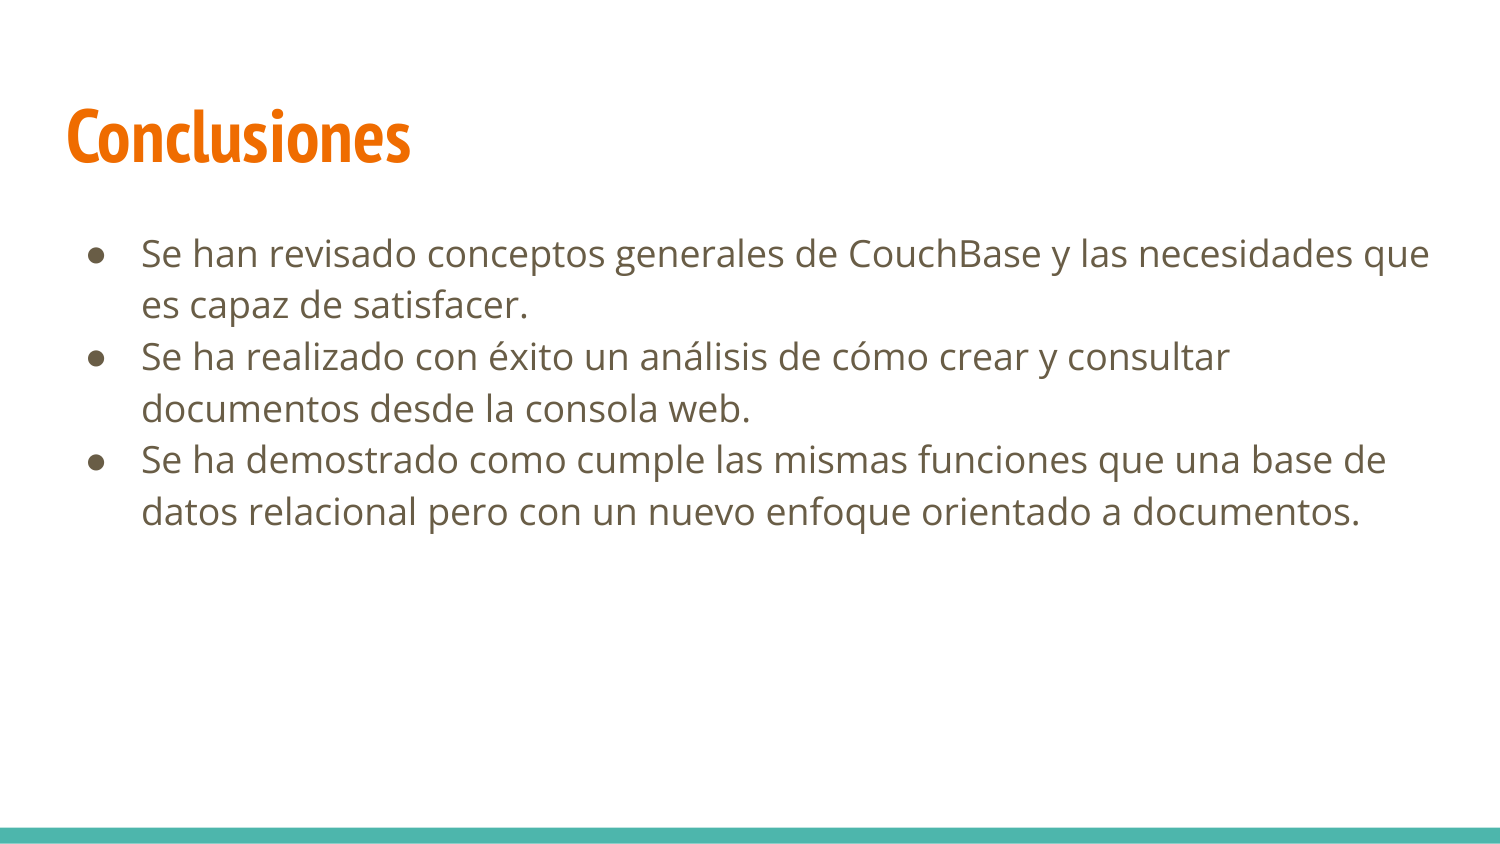

# Conclusiones
Se han revisado conceptos generales de CouchBase y las necesidades que es capaz de satisfacer.
Se ha realizado con éxito un análisis de cómo crear y consultar documentos desde la consola web.
Se ha demostrado como cumple las mismas funciones que una base de datos relacional pero con un nuevo enfoque orientado a documentos.